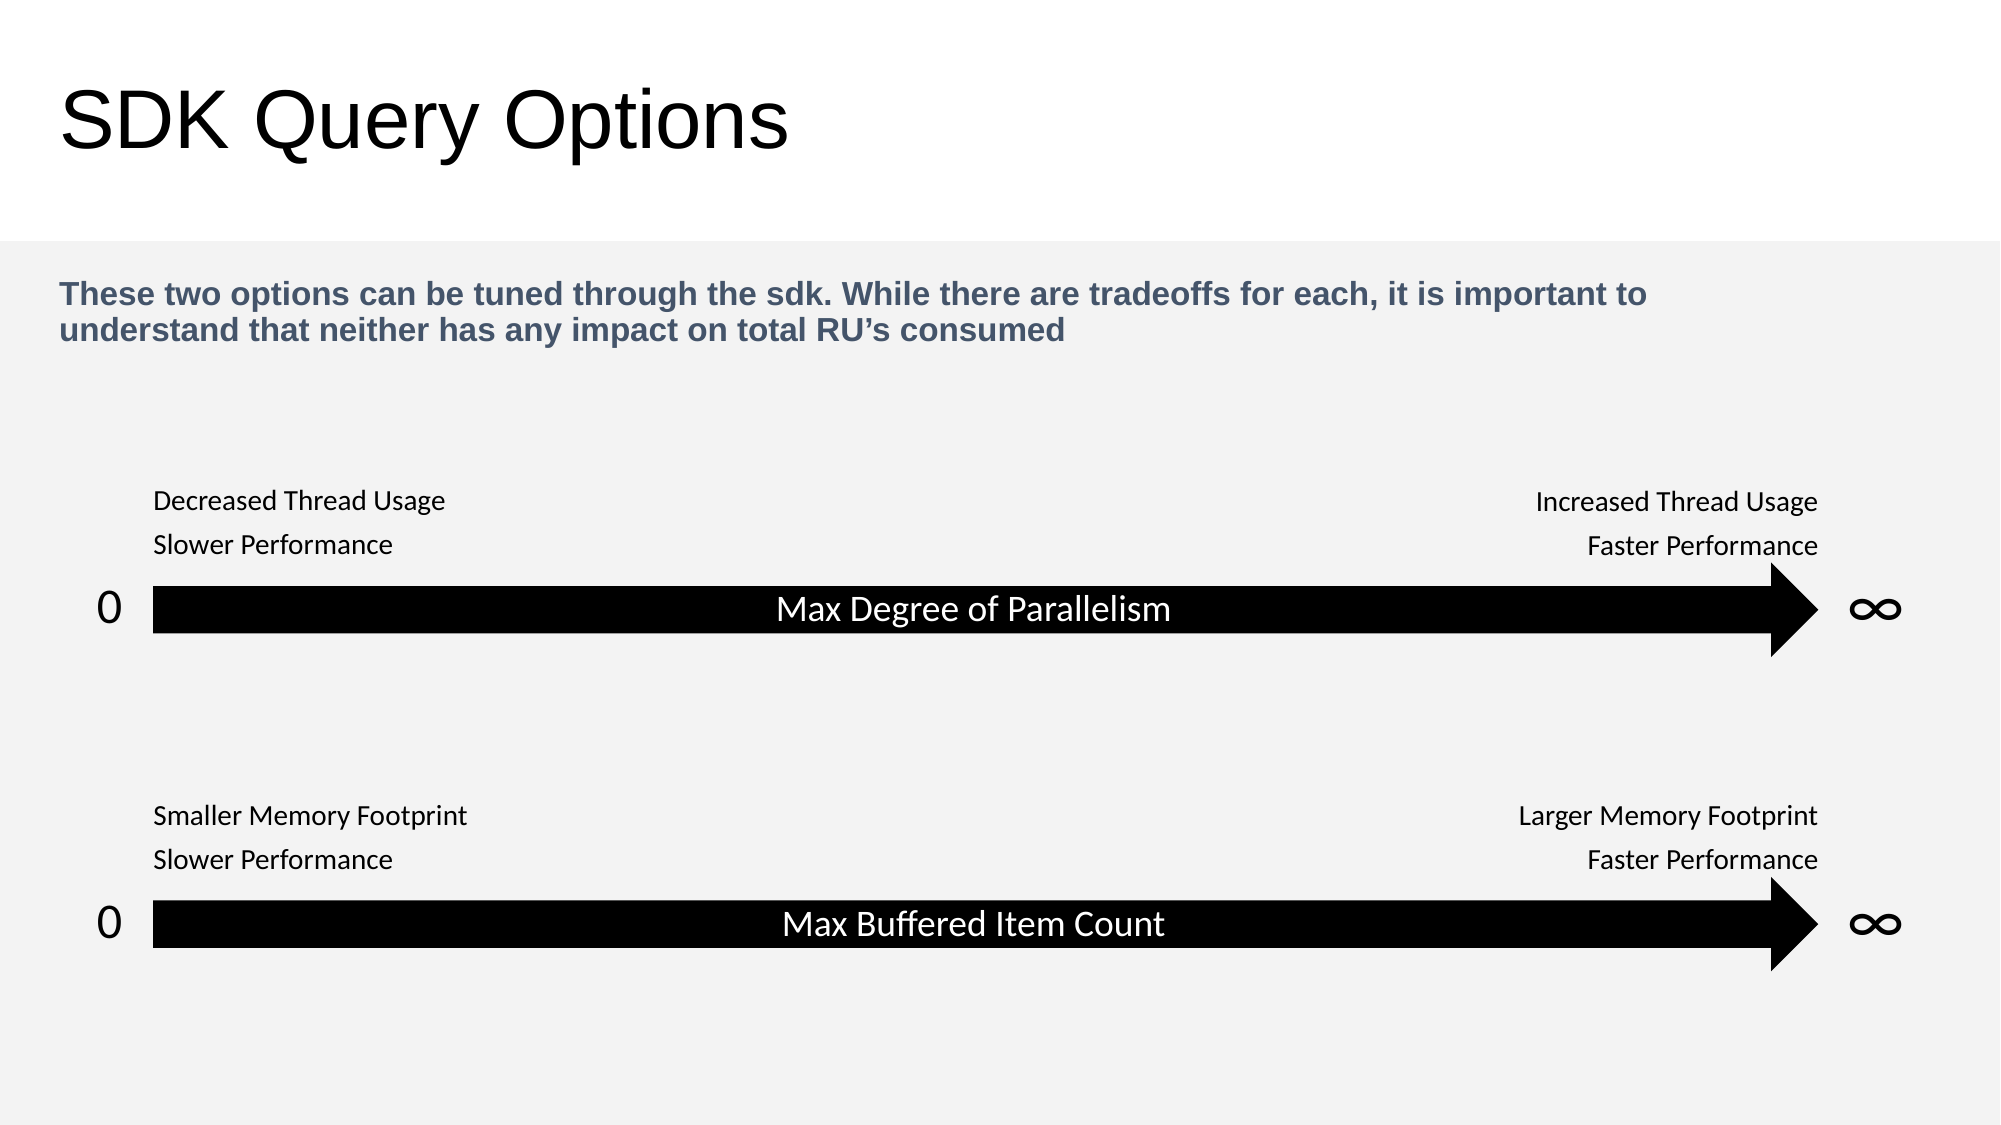

# SDK Query Options
These two options can be tuned through the sdk. While there are tradeoffs for each, it is important to understand that neither has any impact on total RU’s consumed
Decreased Thread Usage
Slower Performance
Increased Thread Usage
Faster Performance
Max Degree of Parallelism
∞
0
Larger Memory Footprint
Faster Performance
Smaller Memory Footprint
Slower Performance
Max Buffered Item Count
∞
0